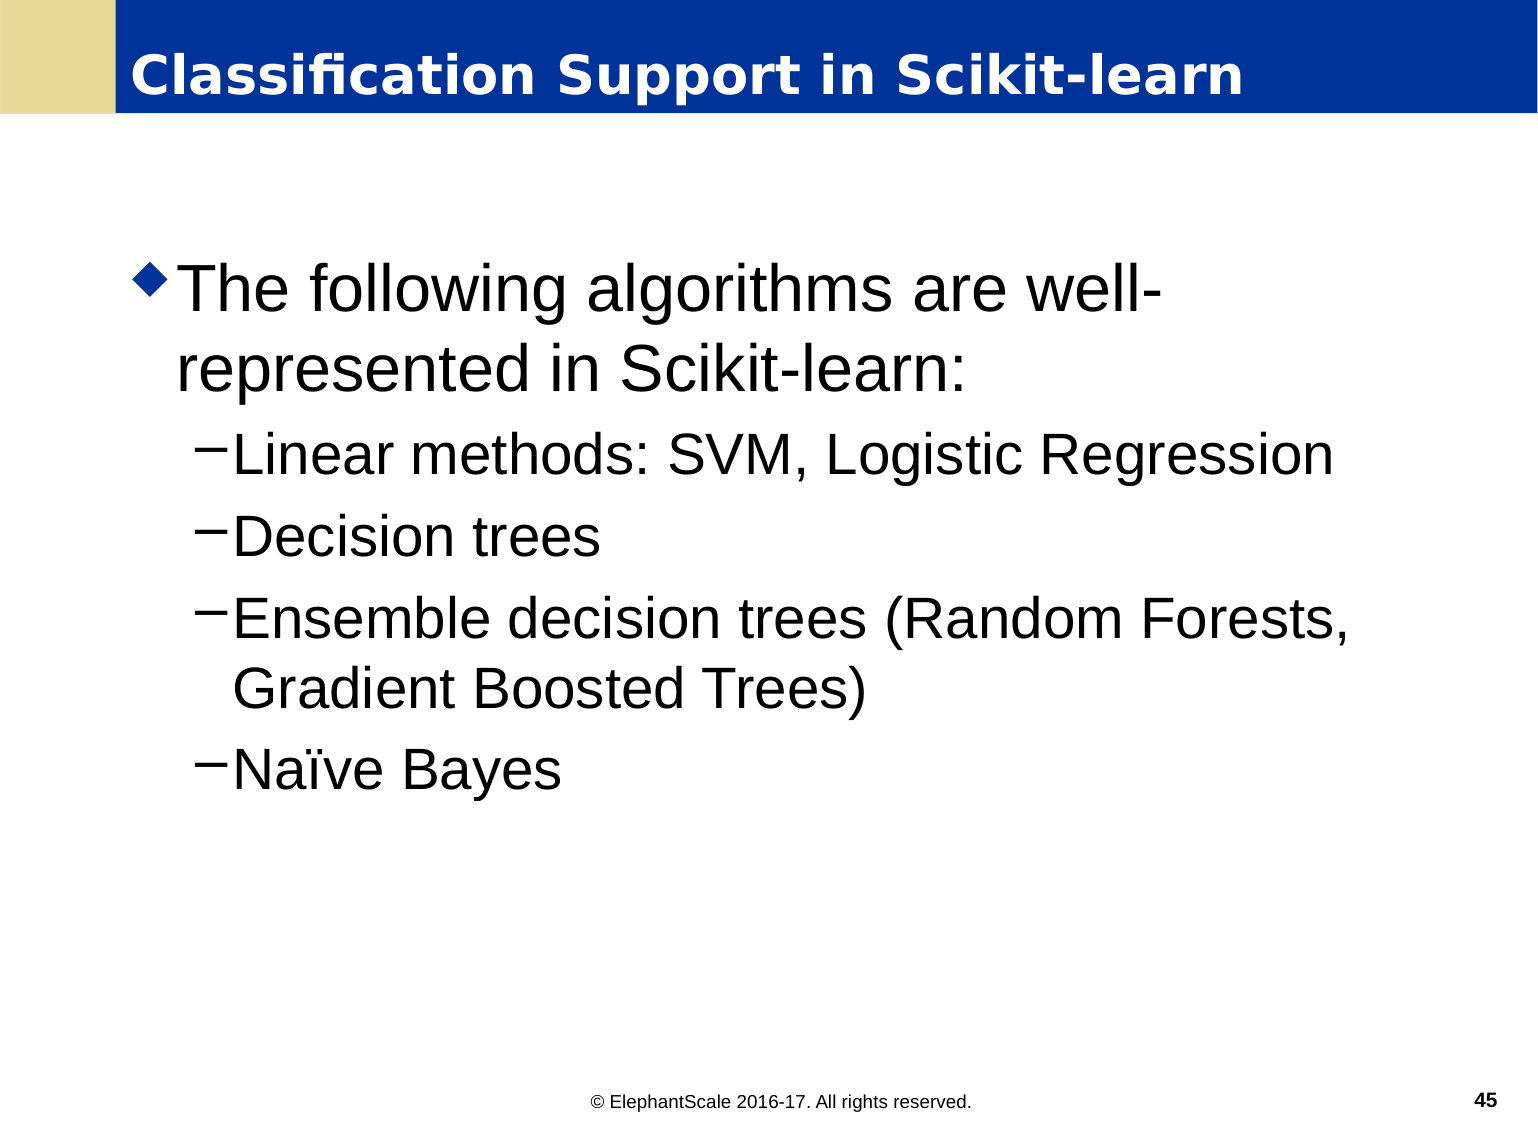

# Classification Support in Scikit-learn
The following algorithms are well-represented in Scikit-learn:
Linear methods: SVM, Logistic Regression
Decision trees
Ensemble decision trees (Random Forests, Gradient Boosted Trees)
Naïve Bayes

45
© ElephantScale 2016-17. All rights reserved.